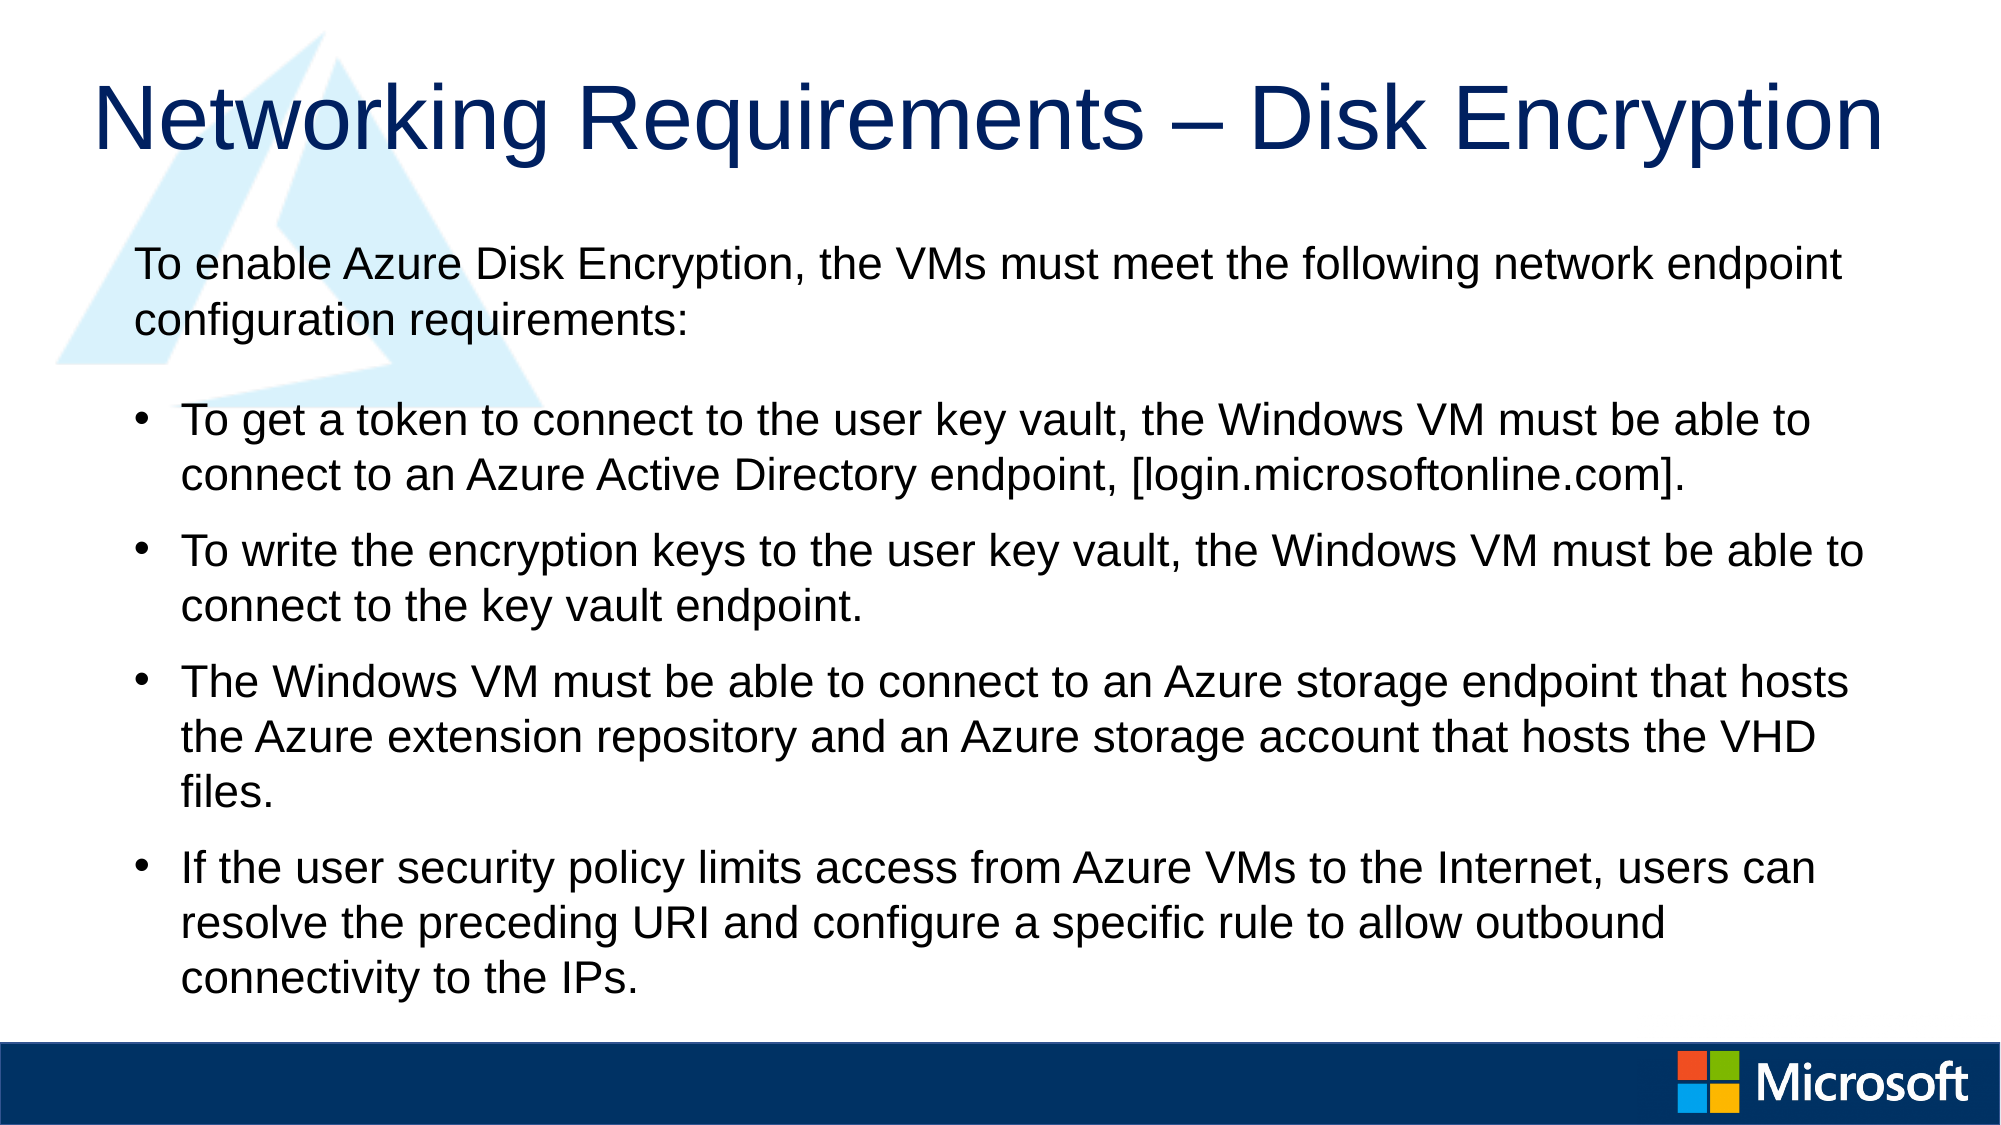

# Networking Requirements – Disk Encryption
To enable Azure Disk Encryption, the VMs must meet the following network endpoint configuration requirements:
To get a token to connect to the user key vault, the Windows VM must be able to connect to an Azure Active Directory endpoint, [login.microsoftonline.com].
To write the encryption keys to the user key vault, the Windows VM must be able to connect to the key vault endpoint.
The Windows VM must be able to connect to an Azure storage endpoint that hosts the Azure extension repository and an Azure storage account that hosts the VHD files.
If the user security policy limits access from Azure VMs to the Internet, users can resolve the preceding URI and configure a specific rule to allow outbound connectivity to the IPs.